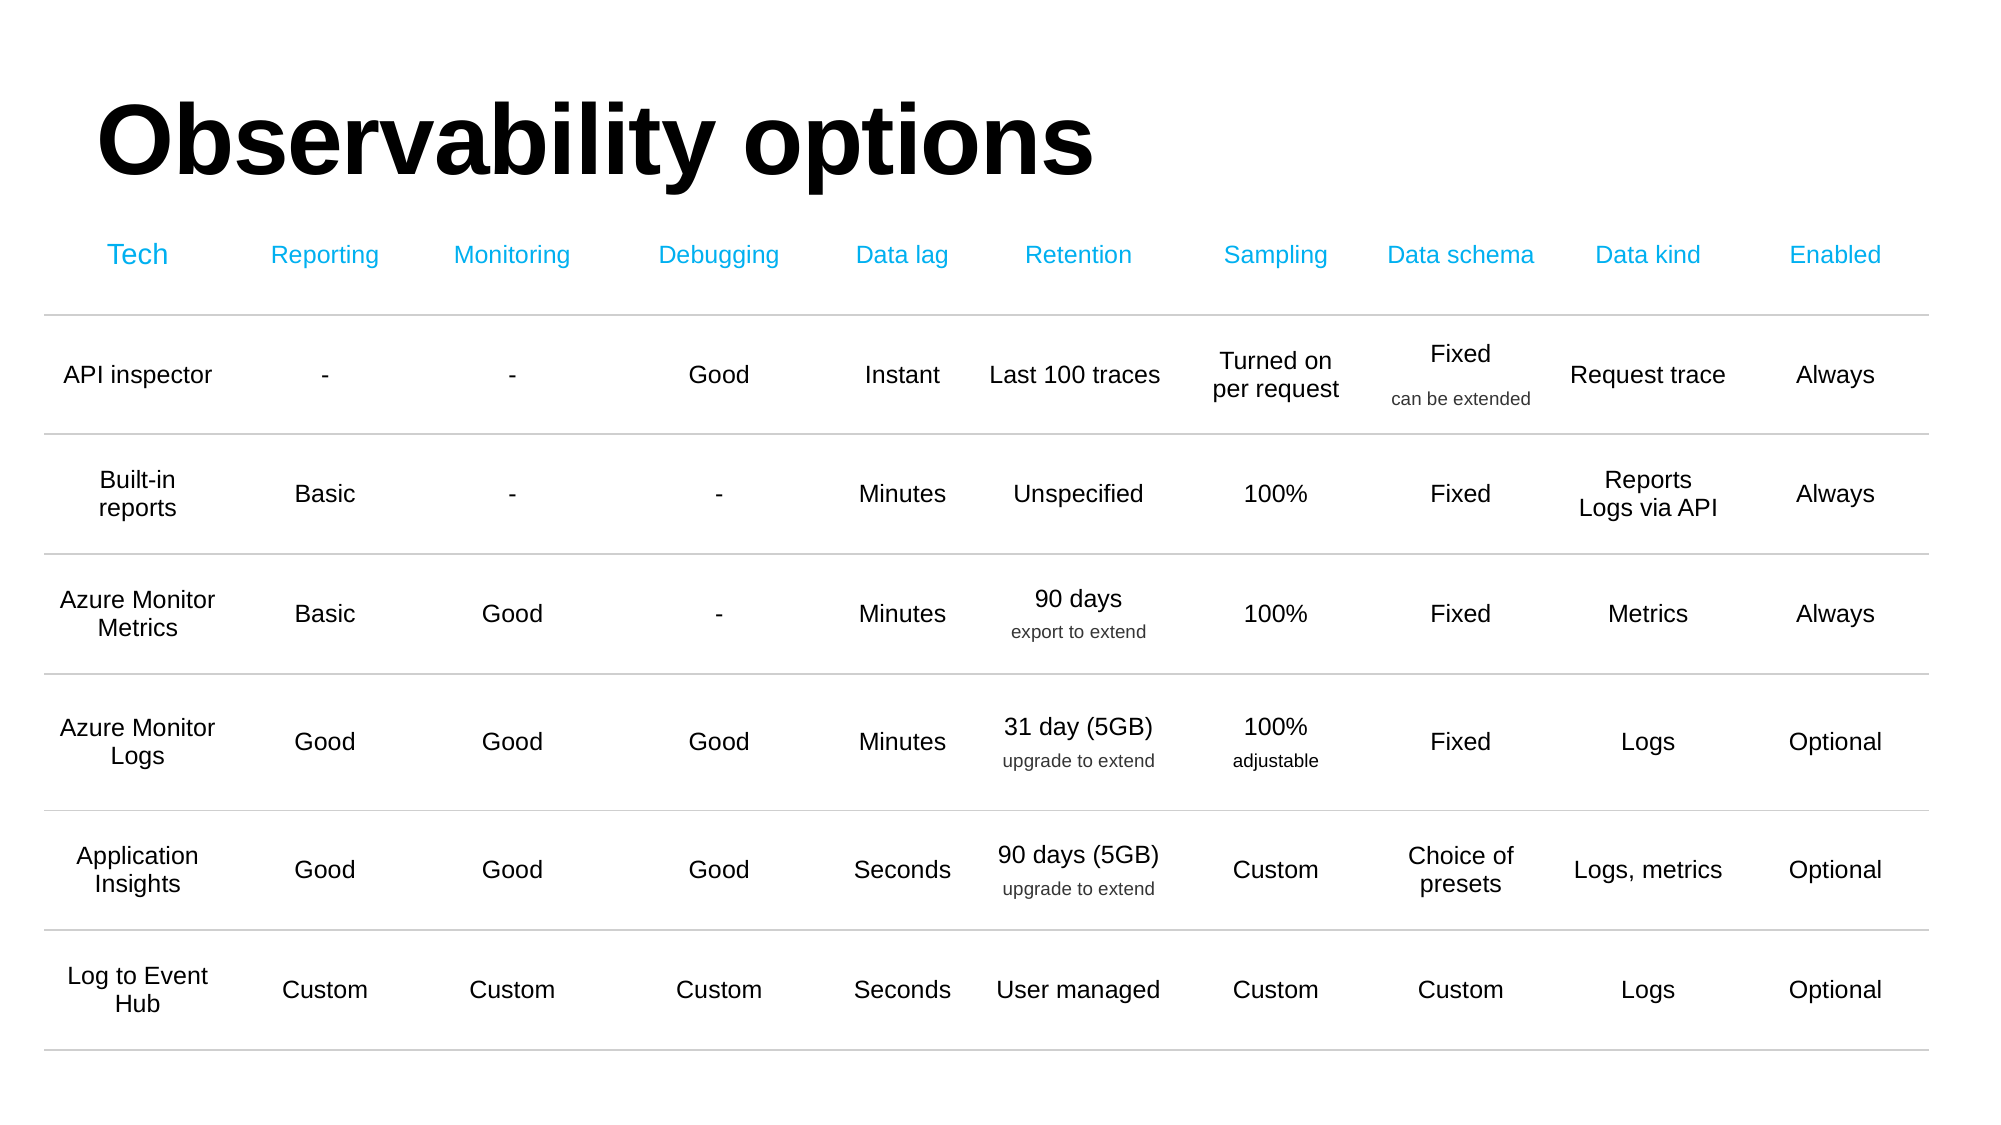

# Observability options
| Tech | Reporting | Monitoring | Debugging | Data lag | Retention | Sampling | Data schema | Data kind | Enabled |
| --- | --- | --- | --- | --- | --- | --- | --- | --- | --- |
| API inspector | - | - | Good | Instant | Last 100 traces | Turned on per request | Fixed can be extended | Request trace | Always |
| Built-in reports | Basic | - | - | Minutes | Unspecified | 100% | Fixed | Reports Logs via API | Always |
| Azure Monitor Metrics | Basic | Good | - | Minutes | 90 days export to extend | 100% | Fixed | Metrics | Always |
| Azure Monitor Logs | Good | Good | Good | Minutes | 31 day (5GB) upgrade to extend | 100% adjustable | Fixed | Logs | Optional |
| Application Insights | Good | Good | Good | Seconds | 90 days (5GB) upgrade to extend | Custom | Choice of presets | Logs, metrics | Optional |
| Log to Event Hub | Custom | Custom | Custom | Seconds | User managed | Custom | Custom | Logs | Optional |